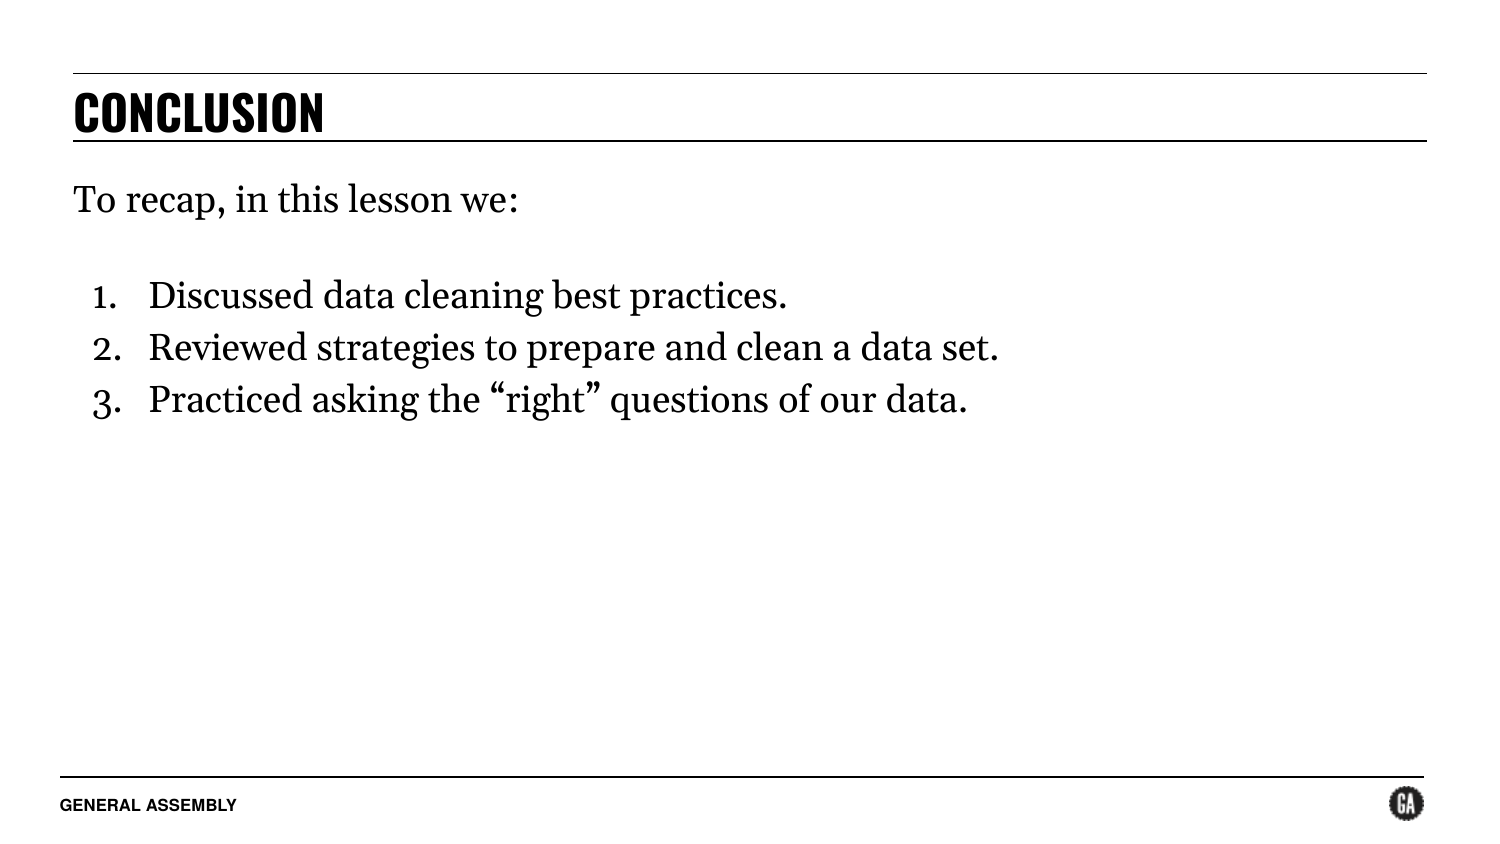

CONCLUSION
To recap, in this lesson we:
Discussed data cleaning best practices.
Reviewed strategies to prepare and clean a data set.
Practiced asking the “right” questions of our data.